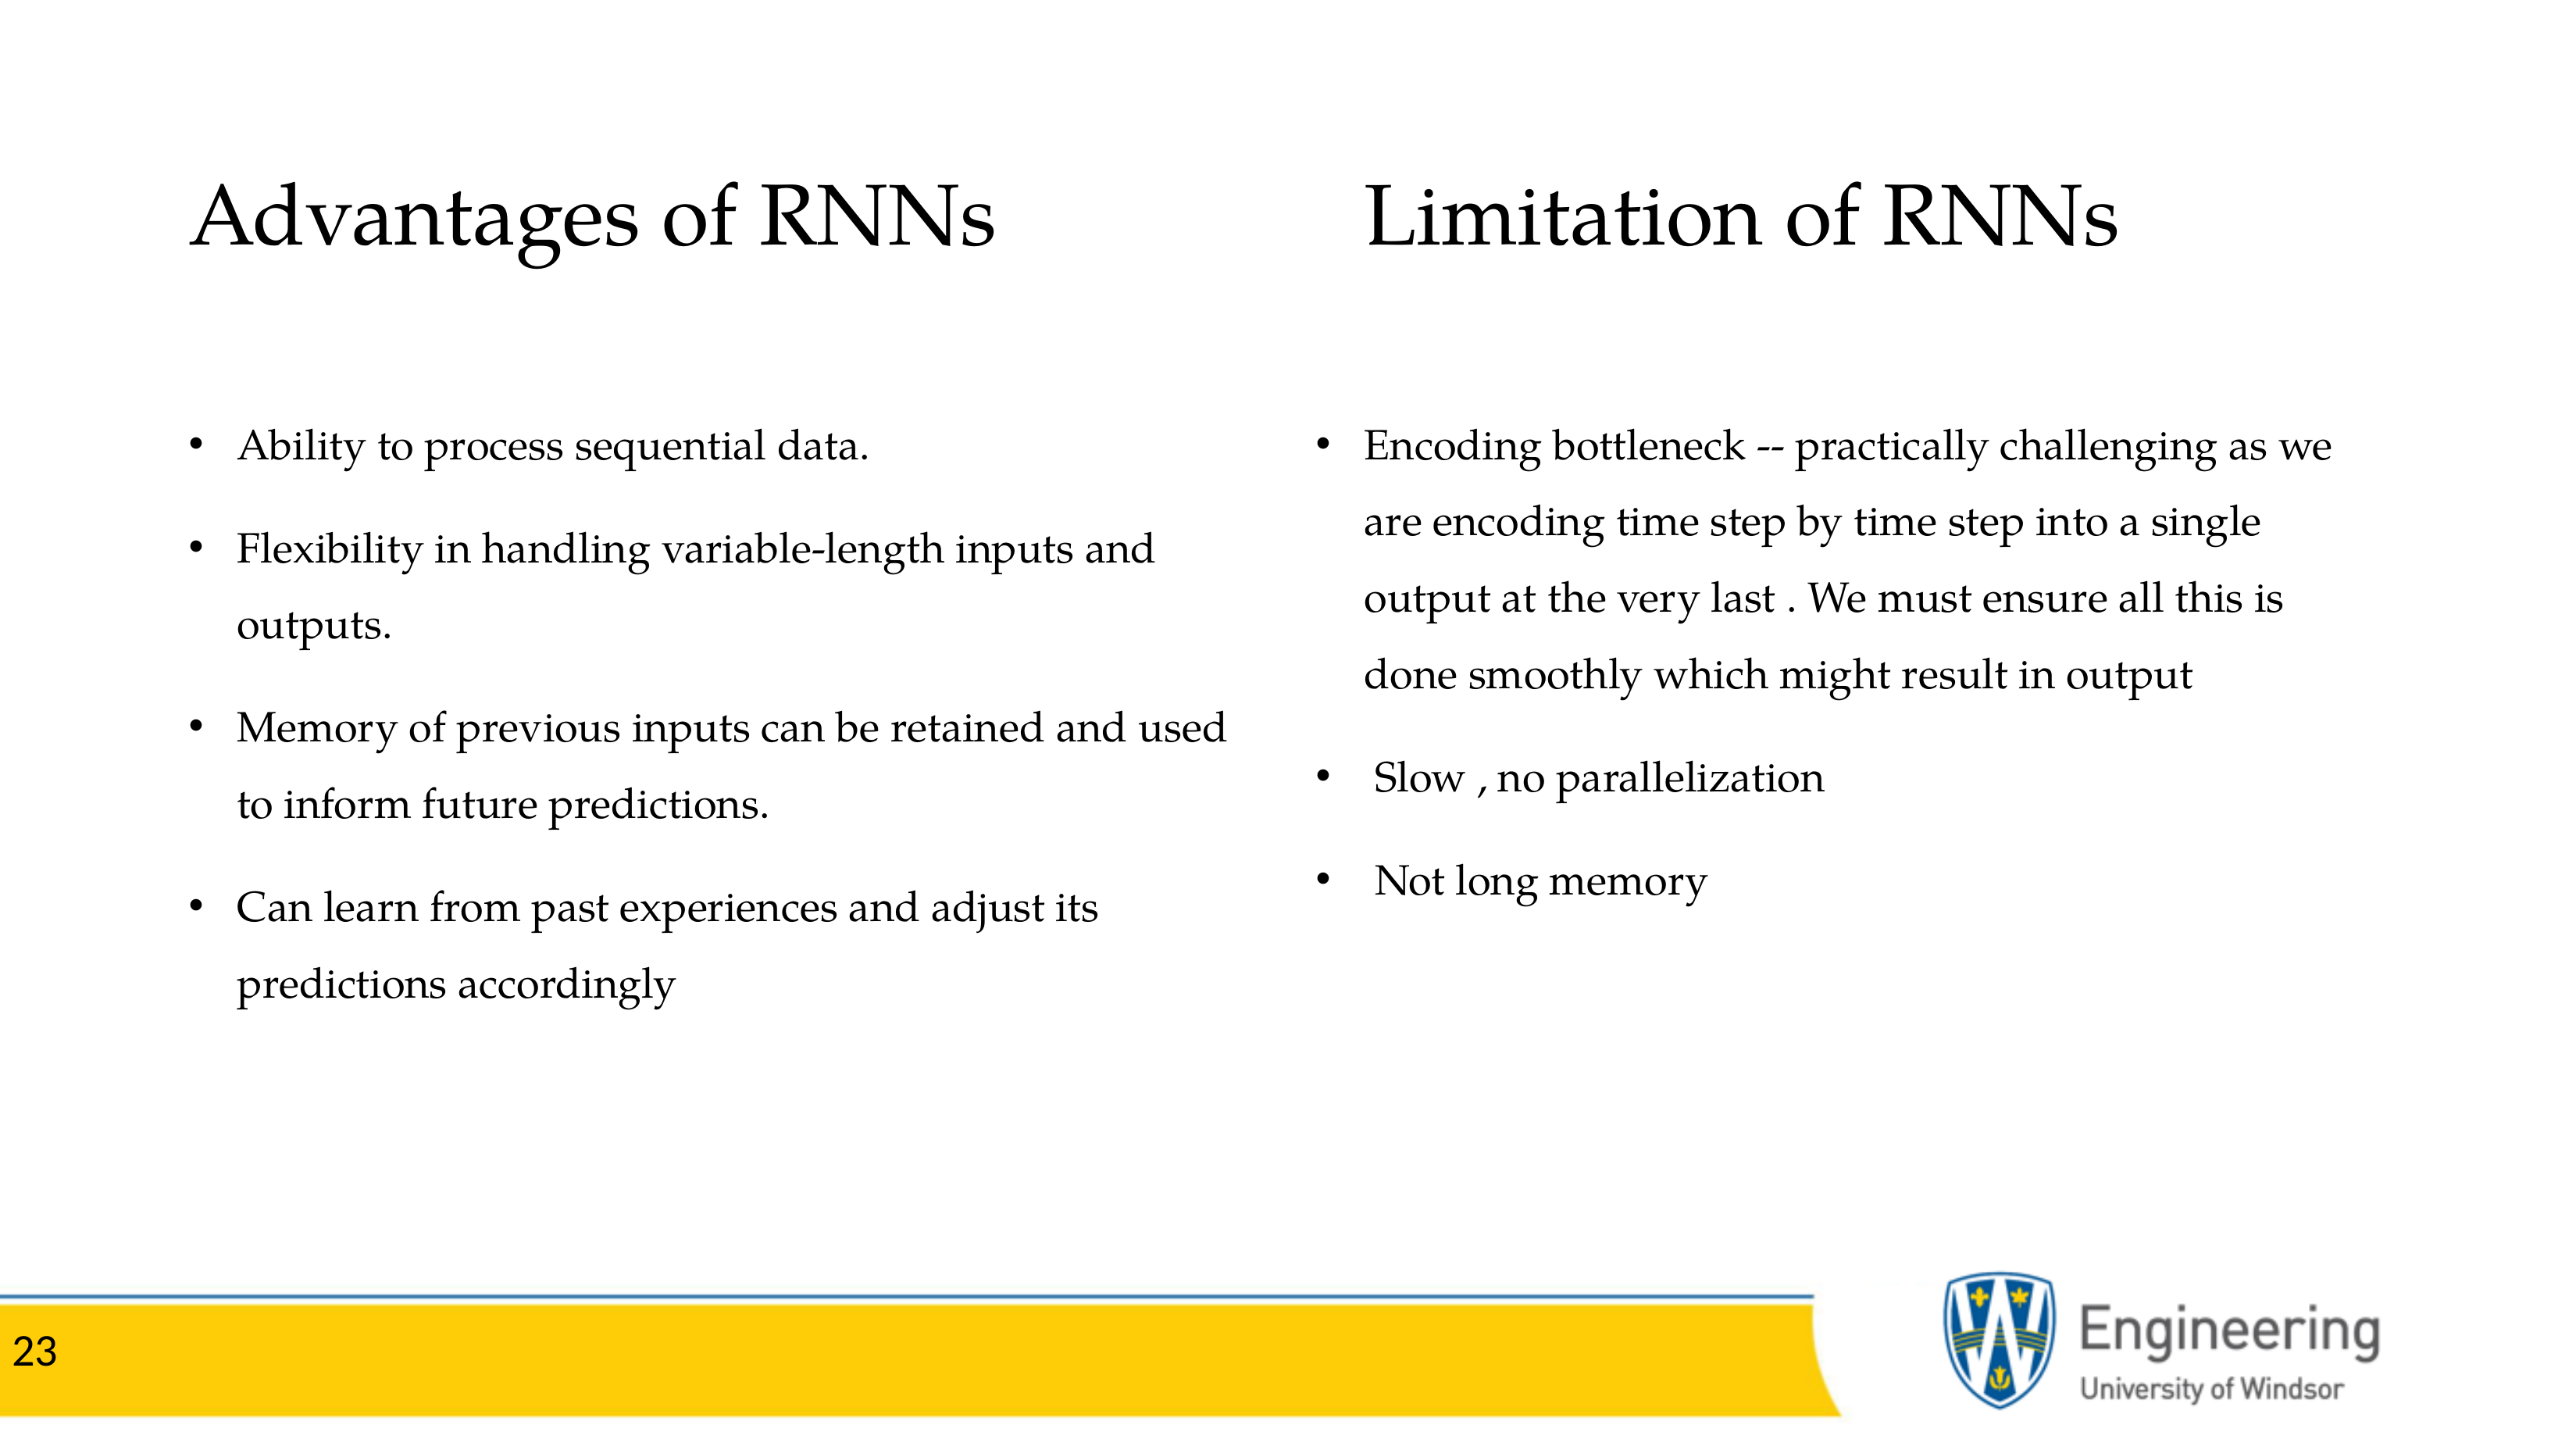

# Advantages of RNNs                 Limitation of RNNs

Ability to process sequential data.
Flexibility in handling variable-length inputs and outputs.
Memory of previous inputs can be retained and used to inform future predictions.
Can learn from past experiences and adjust its predictions accordingly

Encoding bottleneck -- practically challenging as we are encoding time step by time step into a single output at the very last . We must ensure all this is done smoothly which might result in output
 Slow , no parallelization
 Not long memory

23